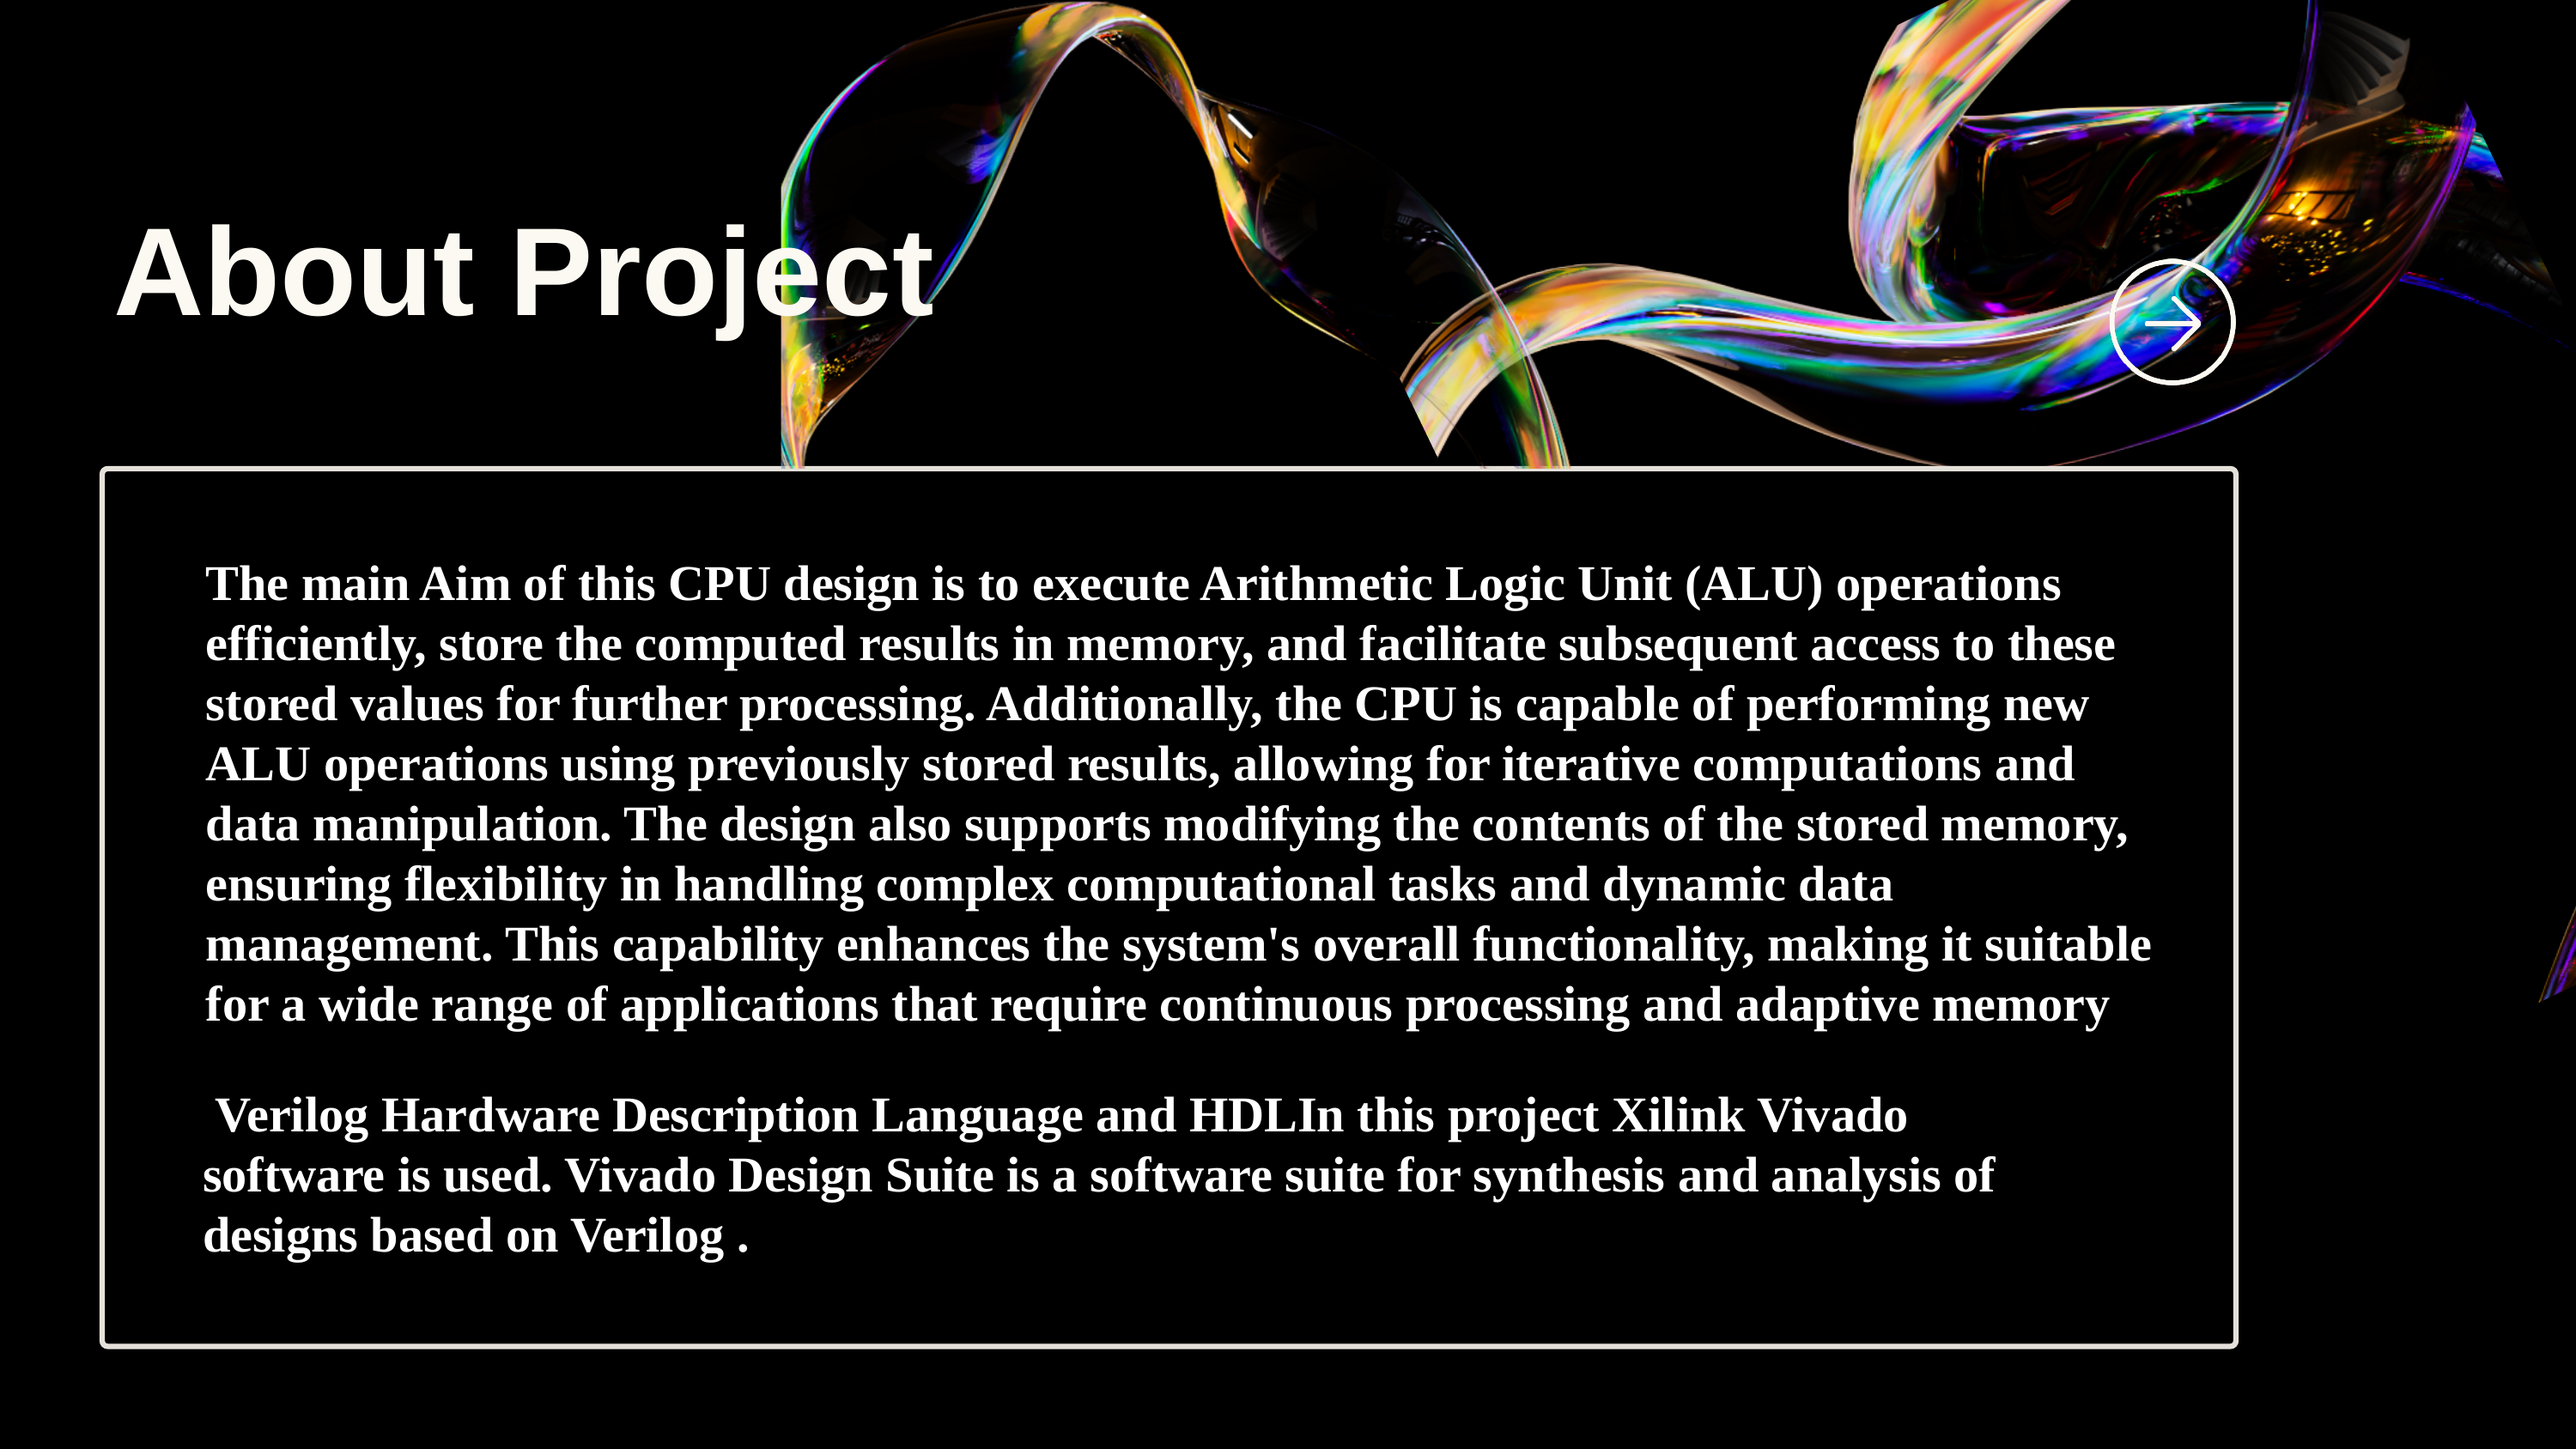

About Project

The main Aim of this CPU design is to execute Arithmetic Logic Unit (ALU) operations efficiently, store the computed results in memory, and facilitate subsequent access to these stored values for further processing. Additionally, the CPU is capable of performing new ALU operations using previously stored results, allowing for iterative computations and data manipulation. The design also supports modifying the contents of the stored memory, ensuring flexibility in handling complex computational tasks and dynamic data management. This capability enhances the system's overall functionality, making it suitable for a wide range of applications that require continuous processing and adaptive memory
 Verilog Hardware Description Language and HDLIn this project Xilink Vivado  software is used. Vivado Design Suite is a software suite for synthesis and analysis of  designs based on Verilog .